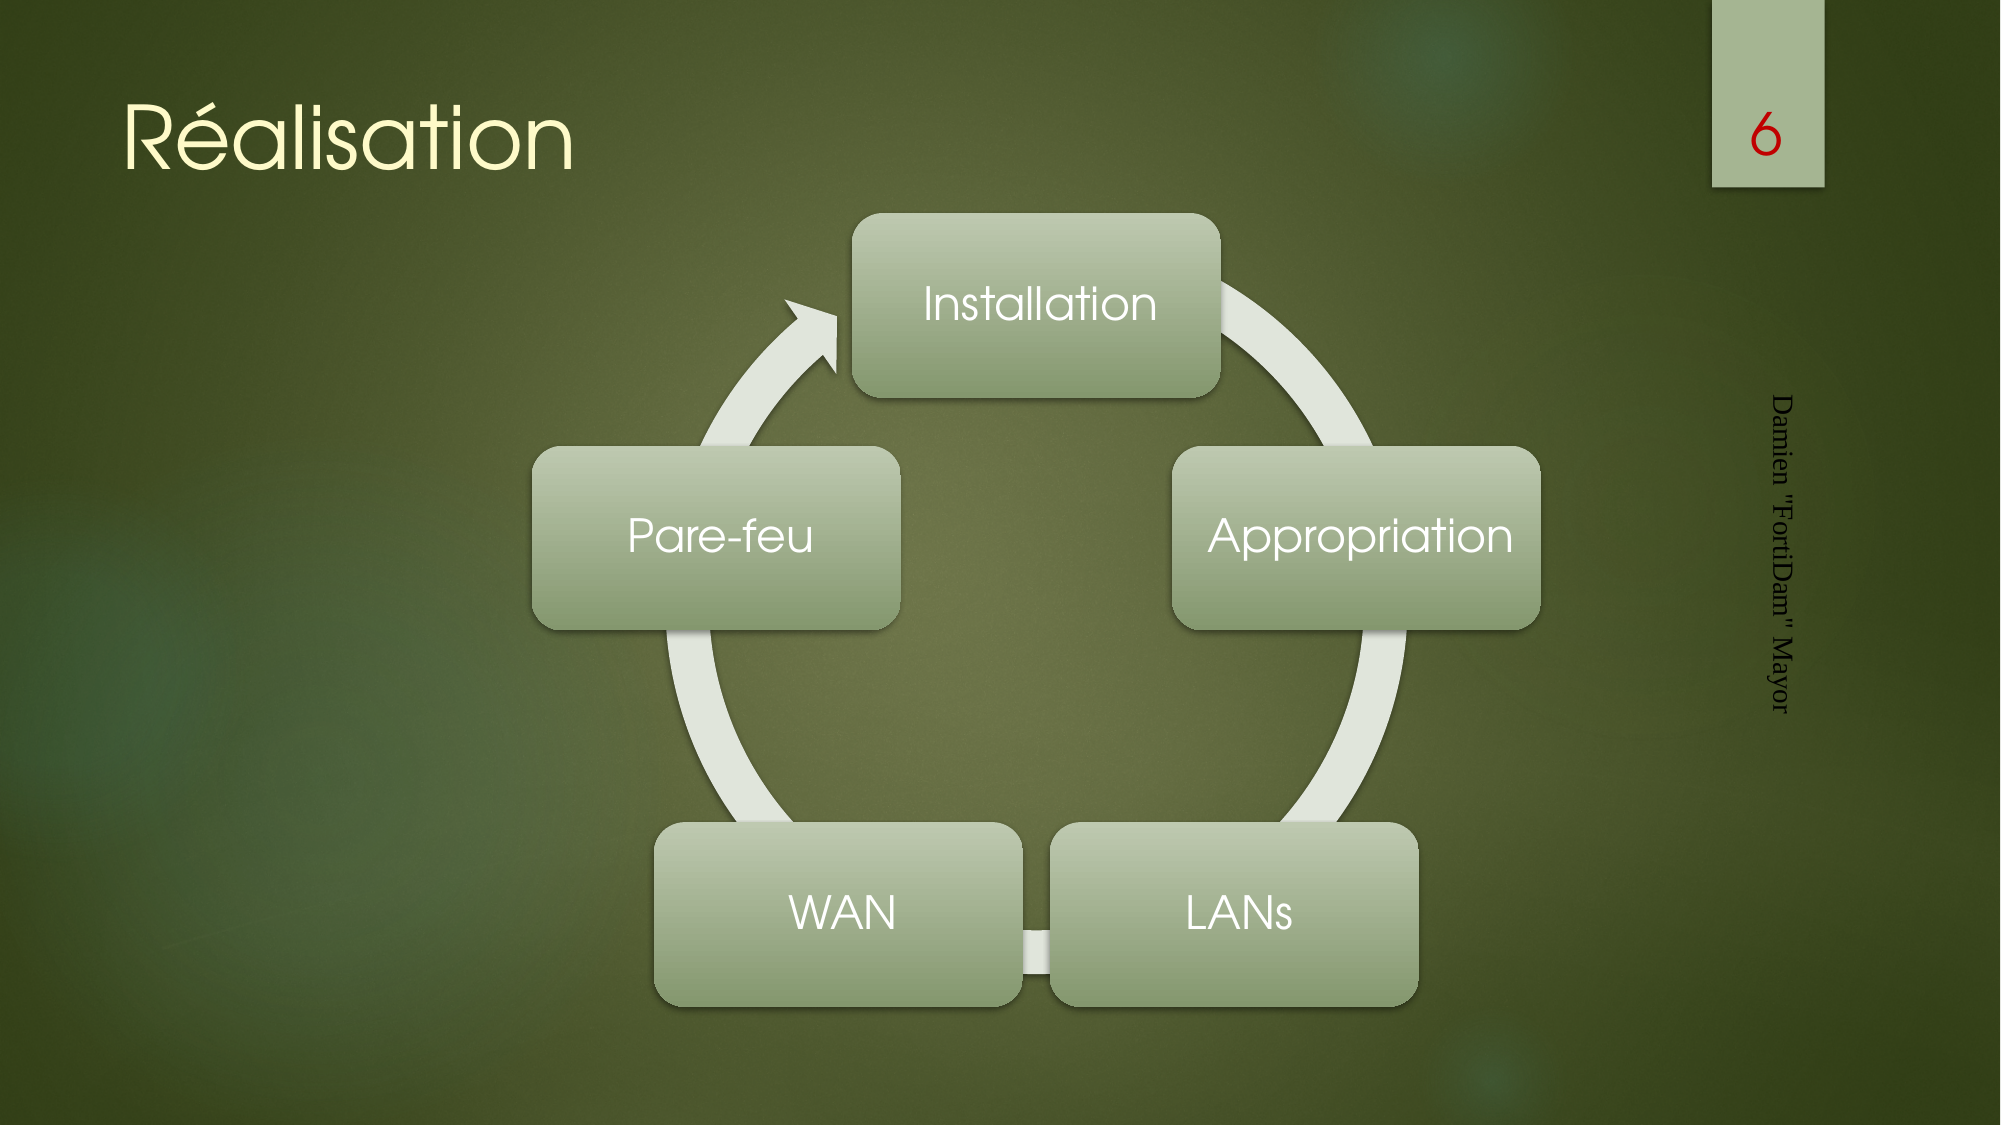

6
# Réalisation
Installation
Appropriation
LANs
WAN
Pare-feu
Damien "FortiDam" Mayor